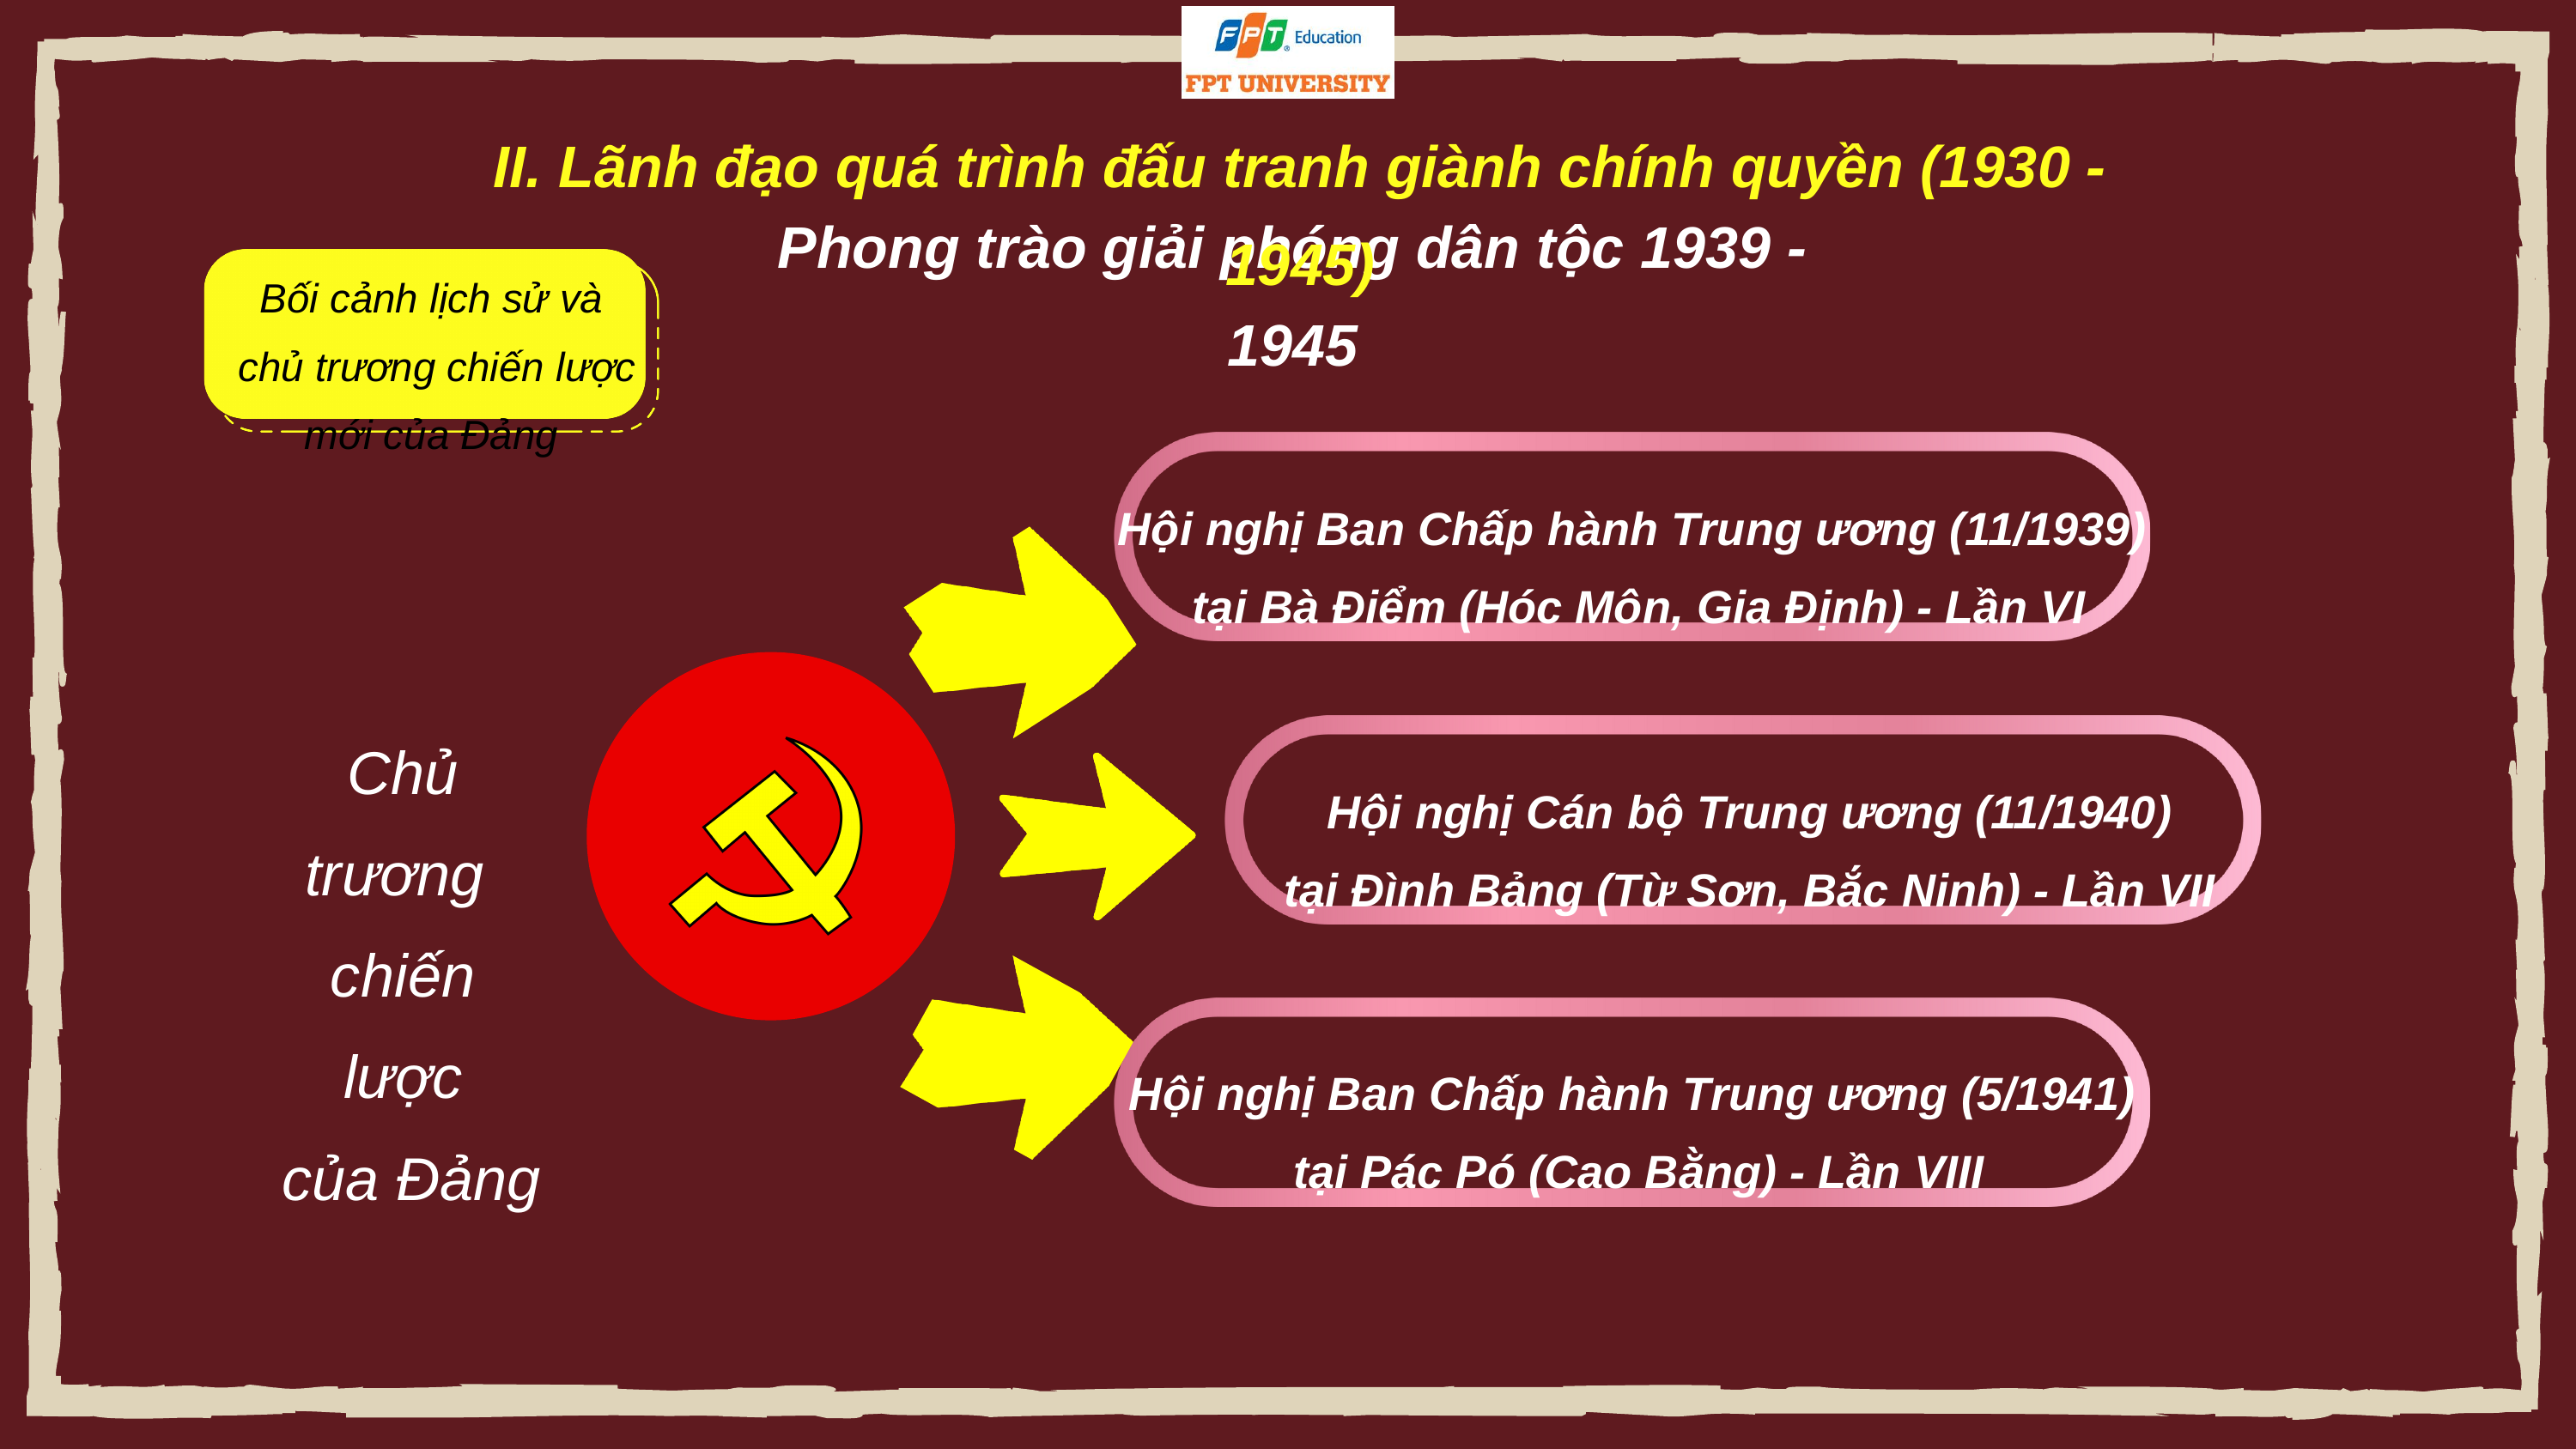

II. Lãnh đạo quá trình đấu tranh giành chính quyền (1930 - 1945)
Phong trào giải phóng dân tộc 1939 - 1945

Bối cảnh lịch sử và
 chủ trương chiến lược mới của Đảng

Hội nghị Ban Chấp hành Trung ương (11/1939)
tại Bà Điểm (Hóc Môn, Gia Định) - Lần VI

Chủ trương
chiến lược
 của Đảng

Hội nghị Cán bộ Trung ương (11/1940)
tại Đình Bảng (Từ Sơn, Bắc Ninh) - Lần VII

Hội nghị Ban Chấp hành Trung ương (5/1941)
tại Pác Pó (Cao Bằng) - Lần VIII